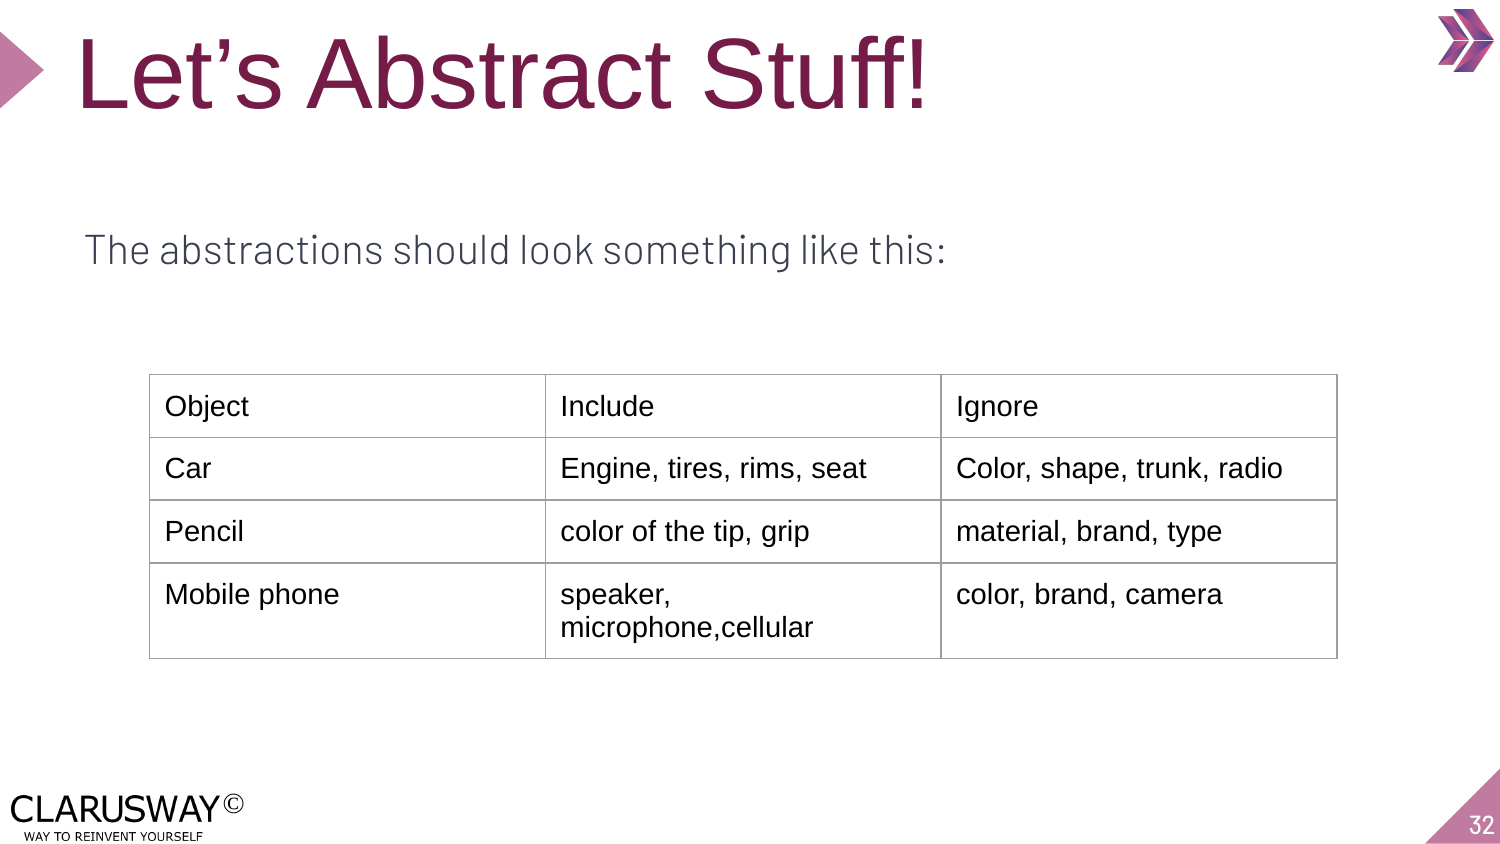

# Let’s Abstract Stuff!
The abstractions should look something like this:
| Object | Include | Ignore |
| --- | --- | --- |
| Car | Engine, tires, rims, seat | Color, shape, trunk, radio |
| Pencil | color of the tip, grip | material, brand, type |
| Mobile phone | speaker, microphone,cellular | color, brand, camera |
32